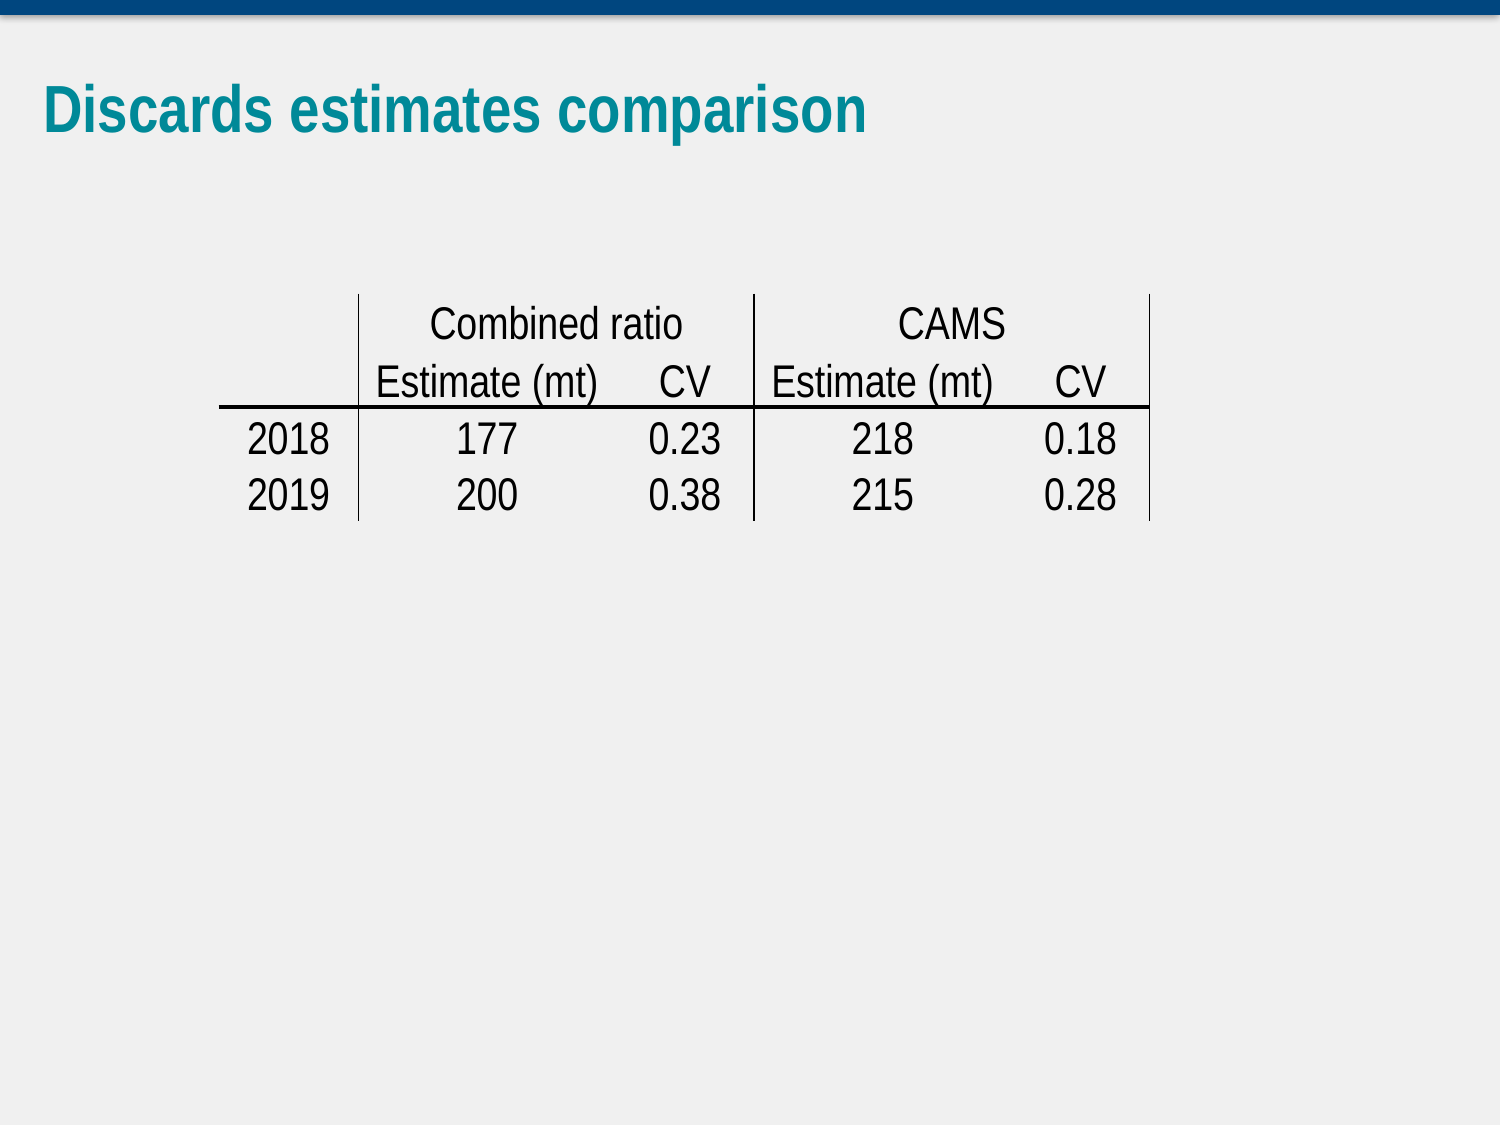

Discards estimates comparison
|  | Combined ratio |  | CAMS |  |
| --- | --- | --- | --- | --- |
|  | Estimate (mt) | CV | Estimate (mt) | CV |
| 2018 | 177 | 0.23 | 218 | 0.18 |
| 2019 | 200 | 0.38 | 215 | 0.28 |